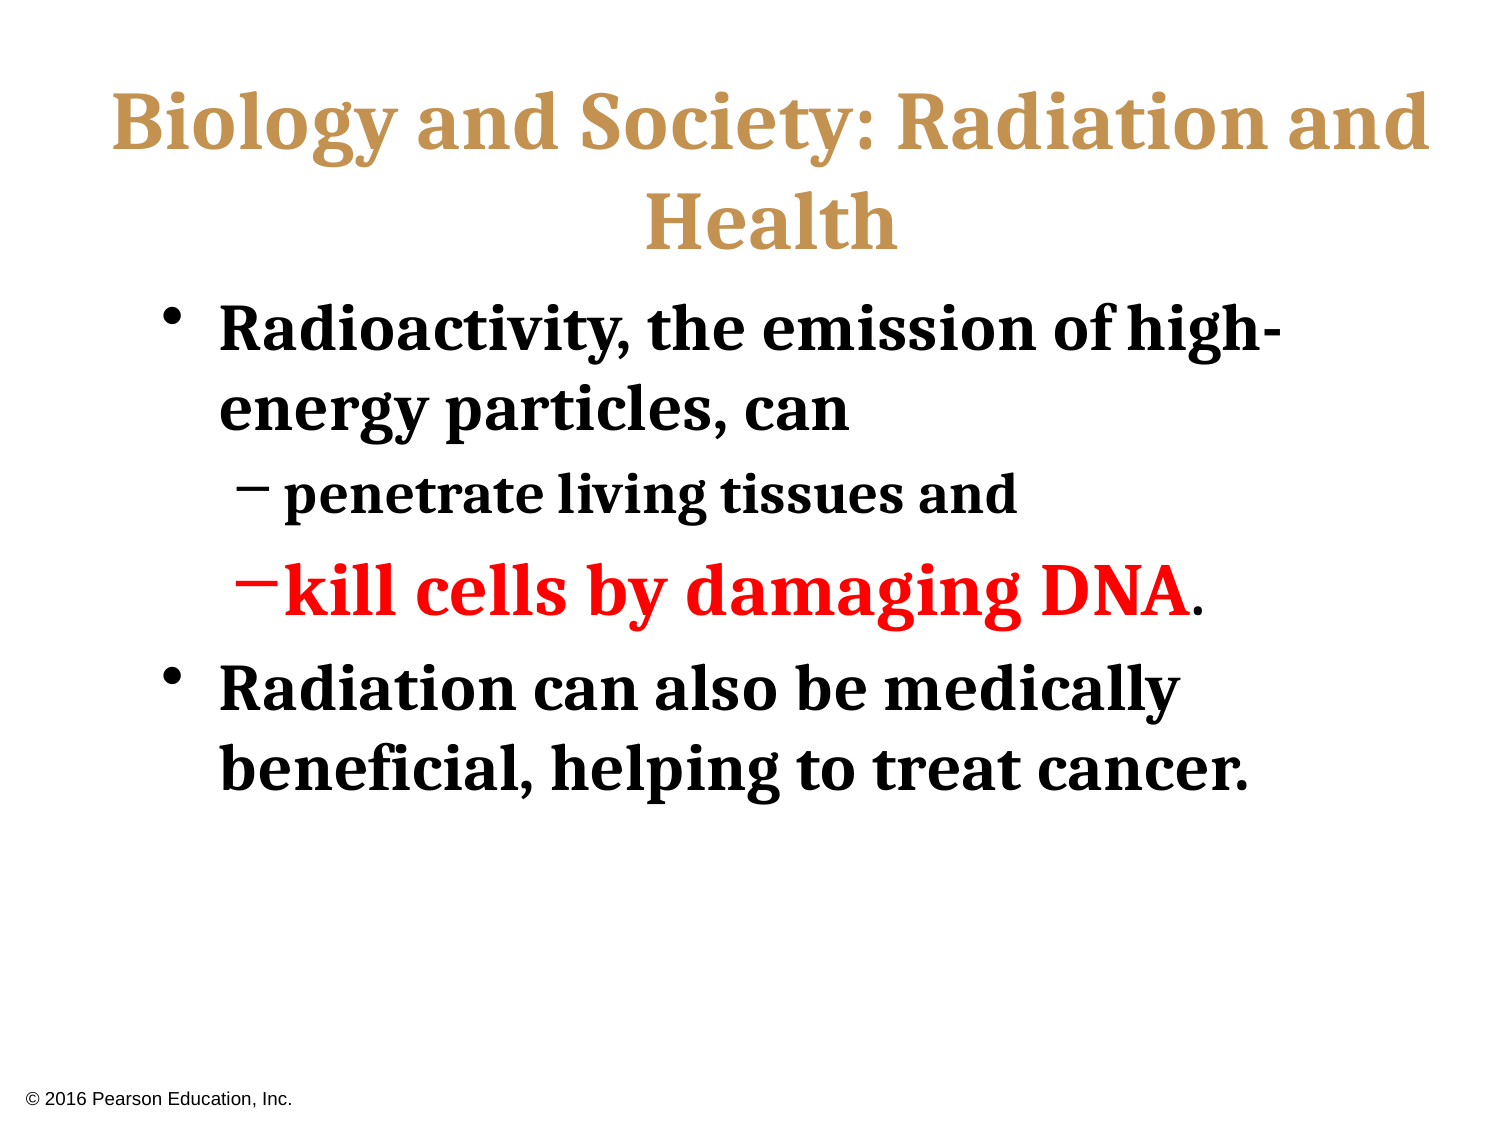

# Biology and Society: Radiation and Health
Radioactivity, the emission of high-energy particles, can
penetrate living tissues and
kill cells by damaging DNA.
Radiation can also be medically beneficial, helping to treat cancer.